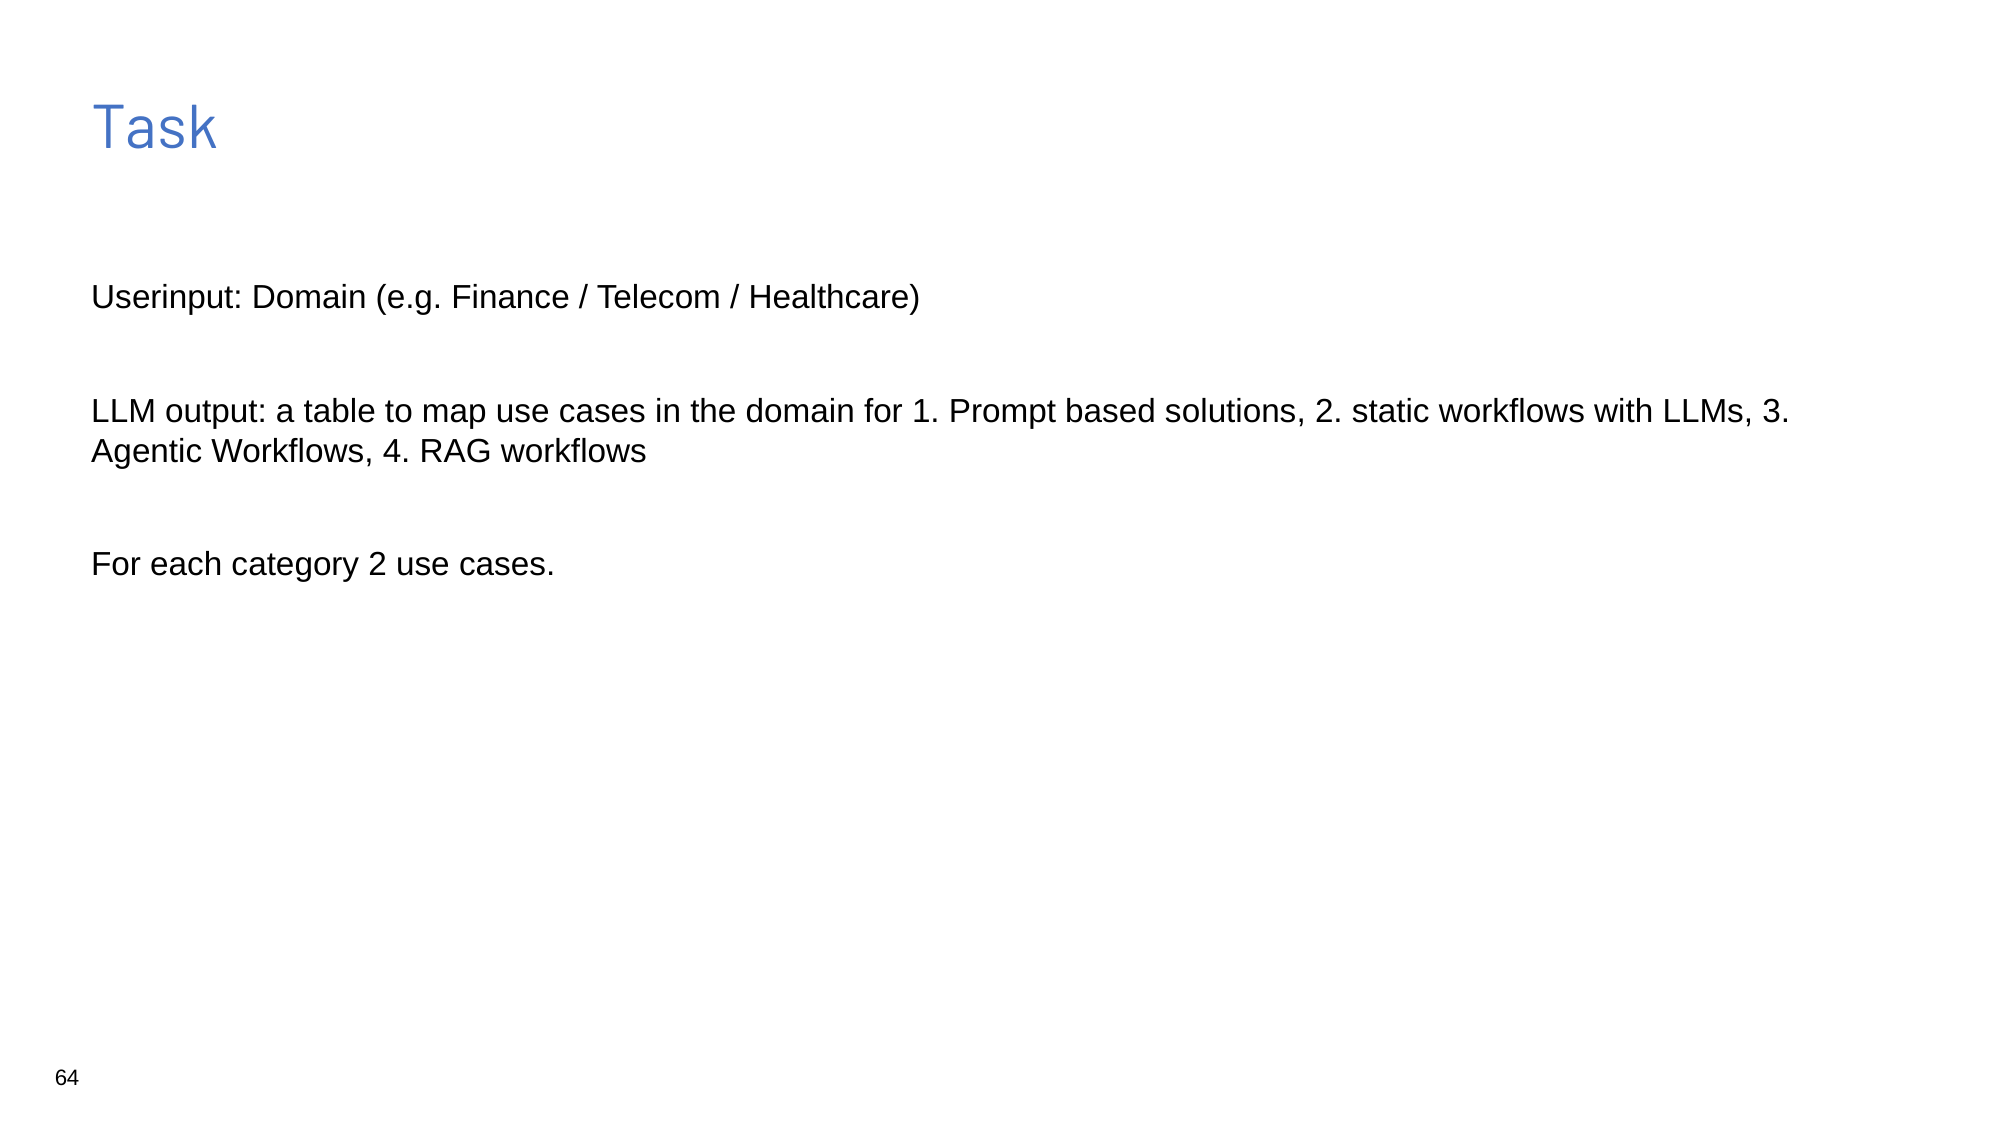

Task

Userinput: Domain (e.g. Finance / Telecom / Healthcare)

LLM output: a table to map use cases in the domain for 1. Prompt based solutions, 2. static workflows with LLMs, 3. Agentic Workflows, 4. RAG workflows

For each category 2 use cases.